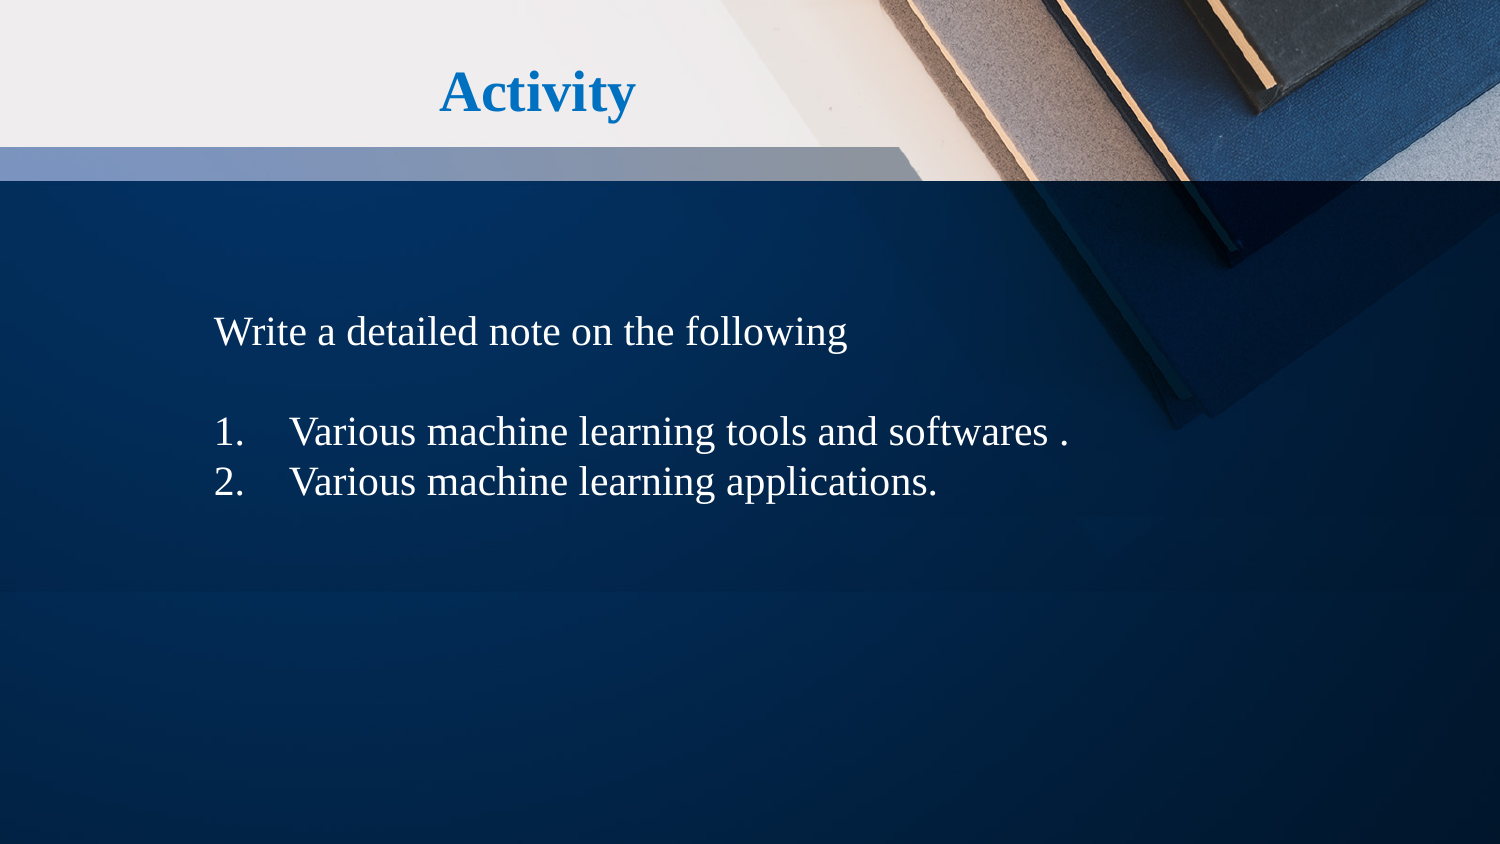

Activity
Write a detailed note on the following

Various machine learning tools and softwares .
Various machine learning applications.